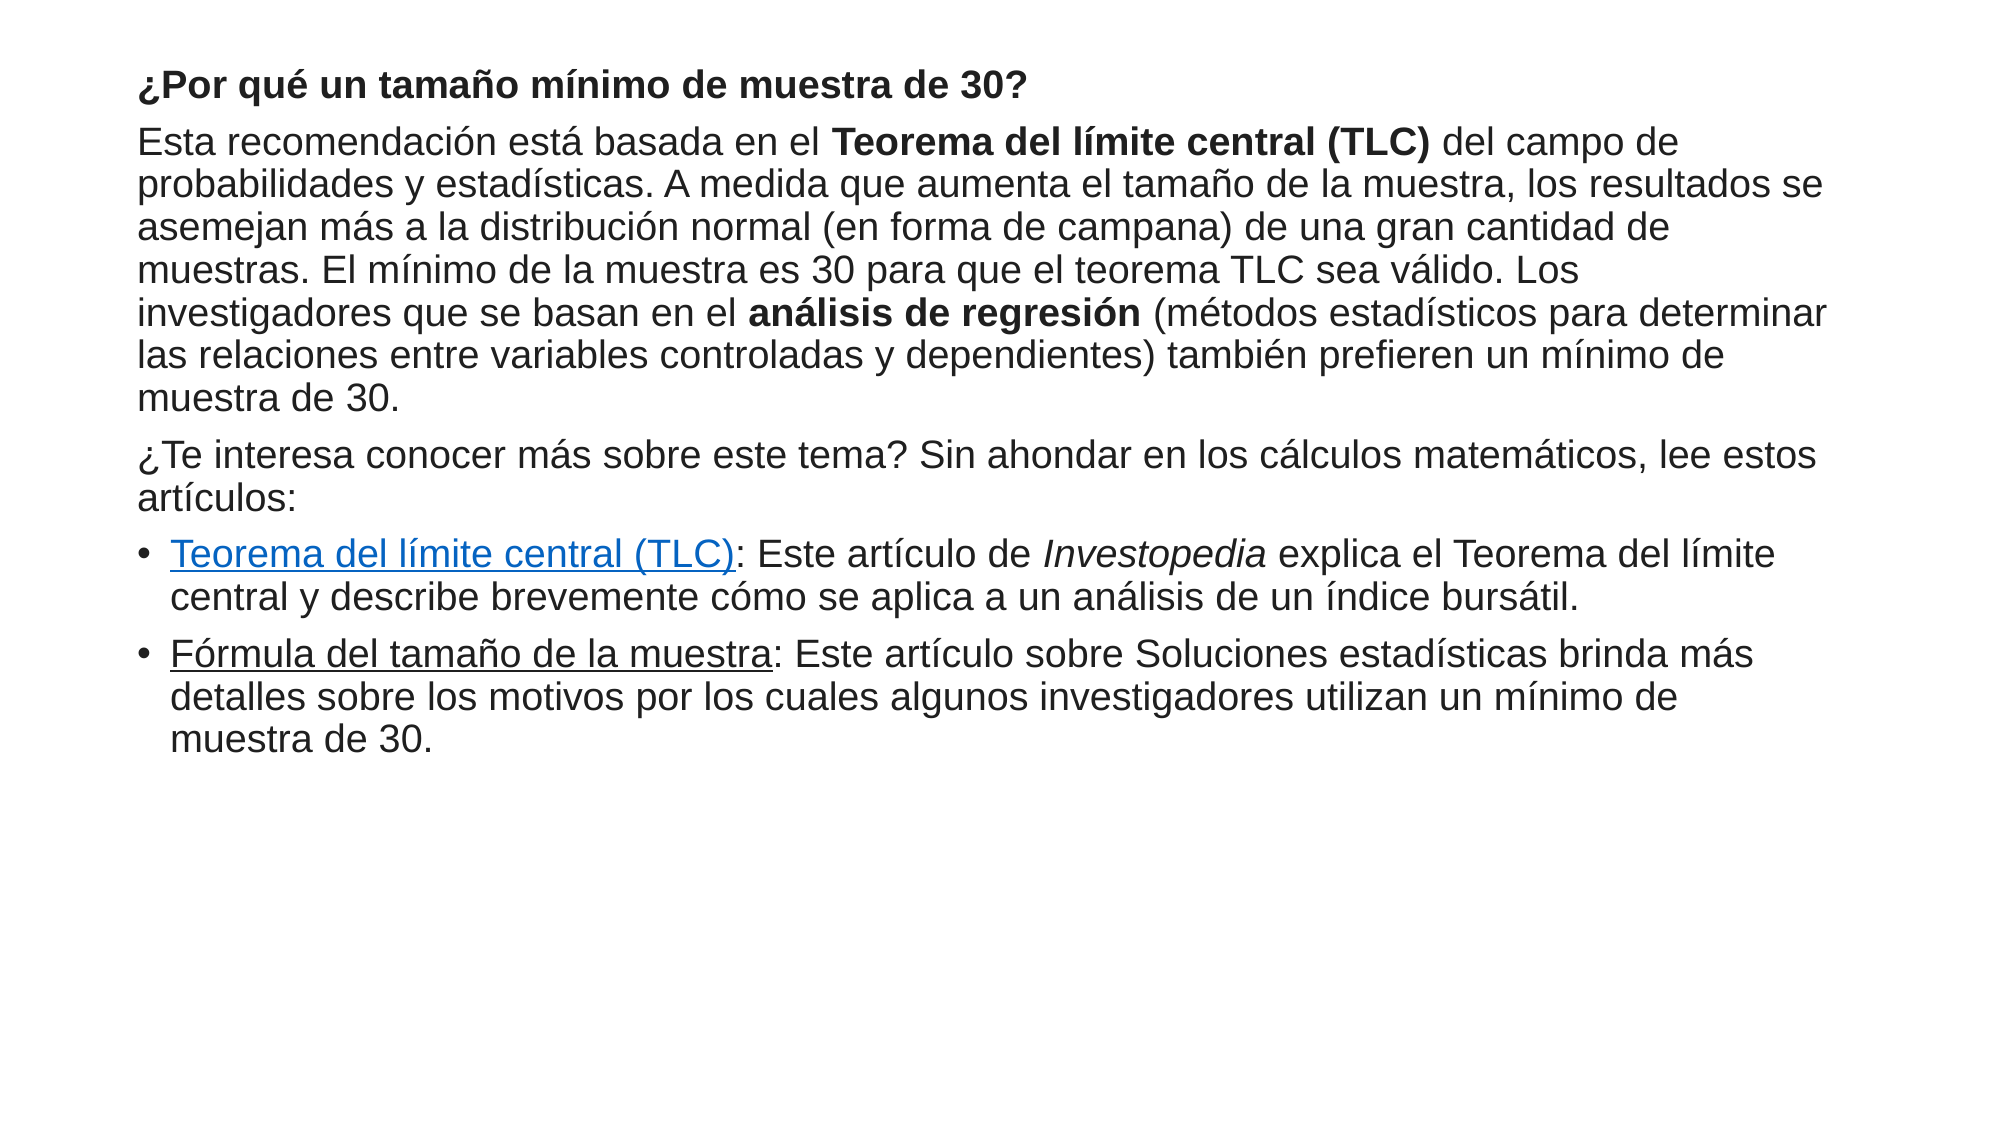

¿Por qué un tamaño mínimo de muestra de 30?
Esta recomendación está basada en el Teorema del límite central (TLC) del campo de probabilidades y estadísticas. A medida que aumenta el tamaño de la muestra, los resultados se asemejan más a la distribución normal (en forma de campana) de una gran cantidad de muestras. El mínimo de la muestra es 30 para que el teorema TLC sea válido. Los investigadores que se basan en el análisis de regresión (métodos estadísticos para determinar las relaciones entre variables controladas y dependientes) también prefieren un mínimo de muestra de 30.
¿Te interesa conocer más sobre este tema? Sin ahondar en los cálculos matemáticos, lee estos artículos:
Teorema del límite central (TLC): Este artículo de Investopedia explica el Teorema del límite central y describe brevemente cómo se aplica a un análisis de un índice bursátil.
Fórmula del tamaño de la muestra: Este artículo sobre Soluciones estadísticas brinda más detalles sobre los motivos por los cuales algunos investigadores utilizan un mínimo de muestra de 30.